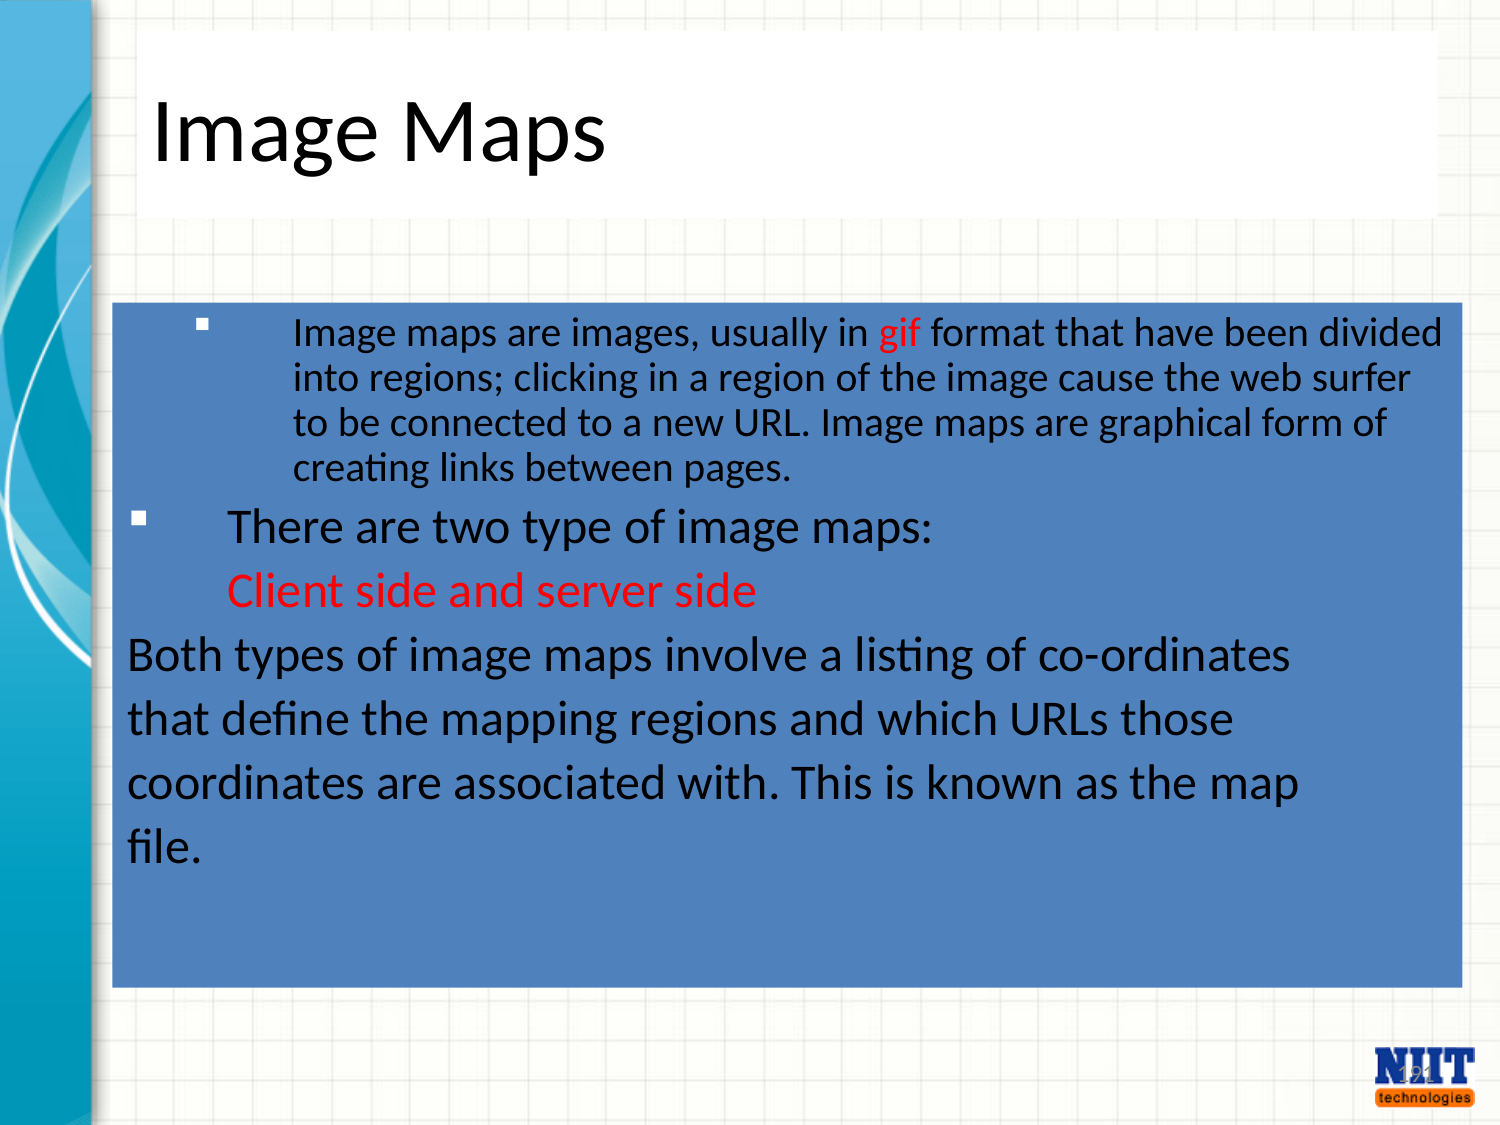

# Image Maps
Image maps are images, usually in gif format that have been divided into regions; clicking in a region of the image cause the web surfer to be connected to a new URL. Image maps are graphical form of creating links between pages.
There are two type of image maps:
	Client side and server side
Both types of image maps involve a listing of co-ordinates
that define the mapping regions and which URLs those
coordinates are associated with. This is known as the map
file.
191